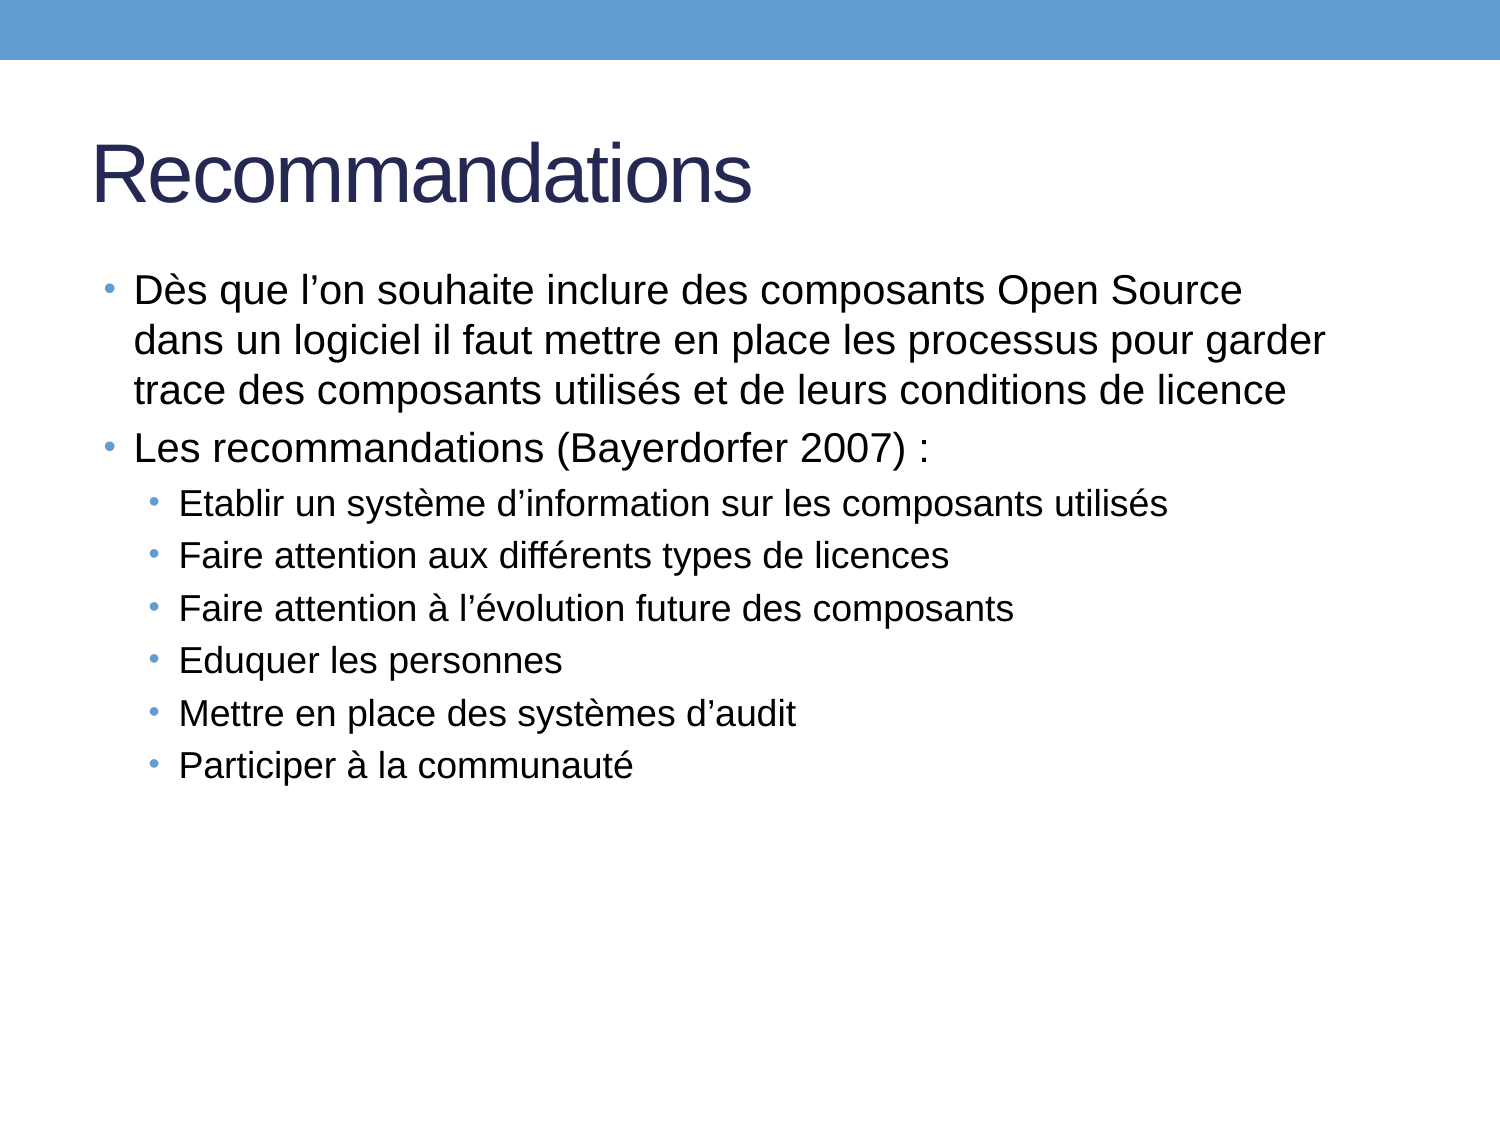

# Recommandations
Dès que l’on souhaite inclure des composants Open Source dans un logiciel il faut mettre en place les processus pour garder trace des composants utilisés et de leurs conditions de licence
Les recommandations (Bayerdorfer 2007) :
Etablir un système d’information sur les composants utilisés
Faire attention aux différents types de licences
Faire attention à l’évolution future des composants
Eduquer les personnes
Mettre en place des systèmes d’audit
Participer à la communauté